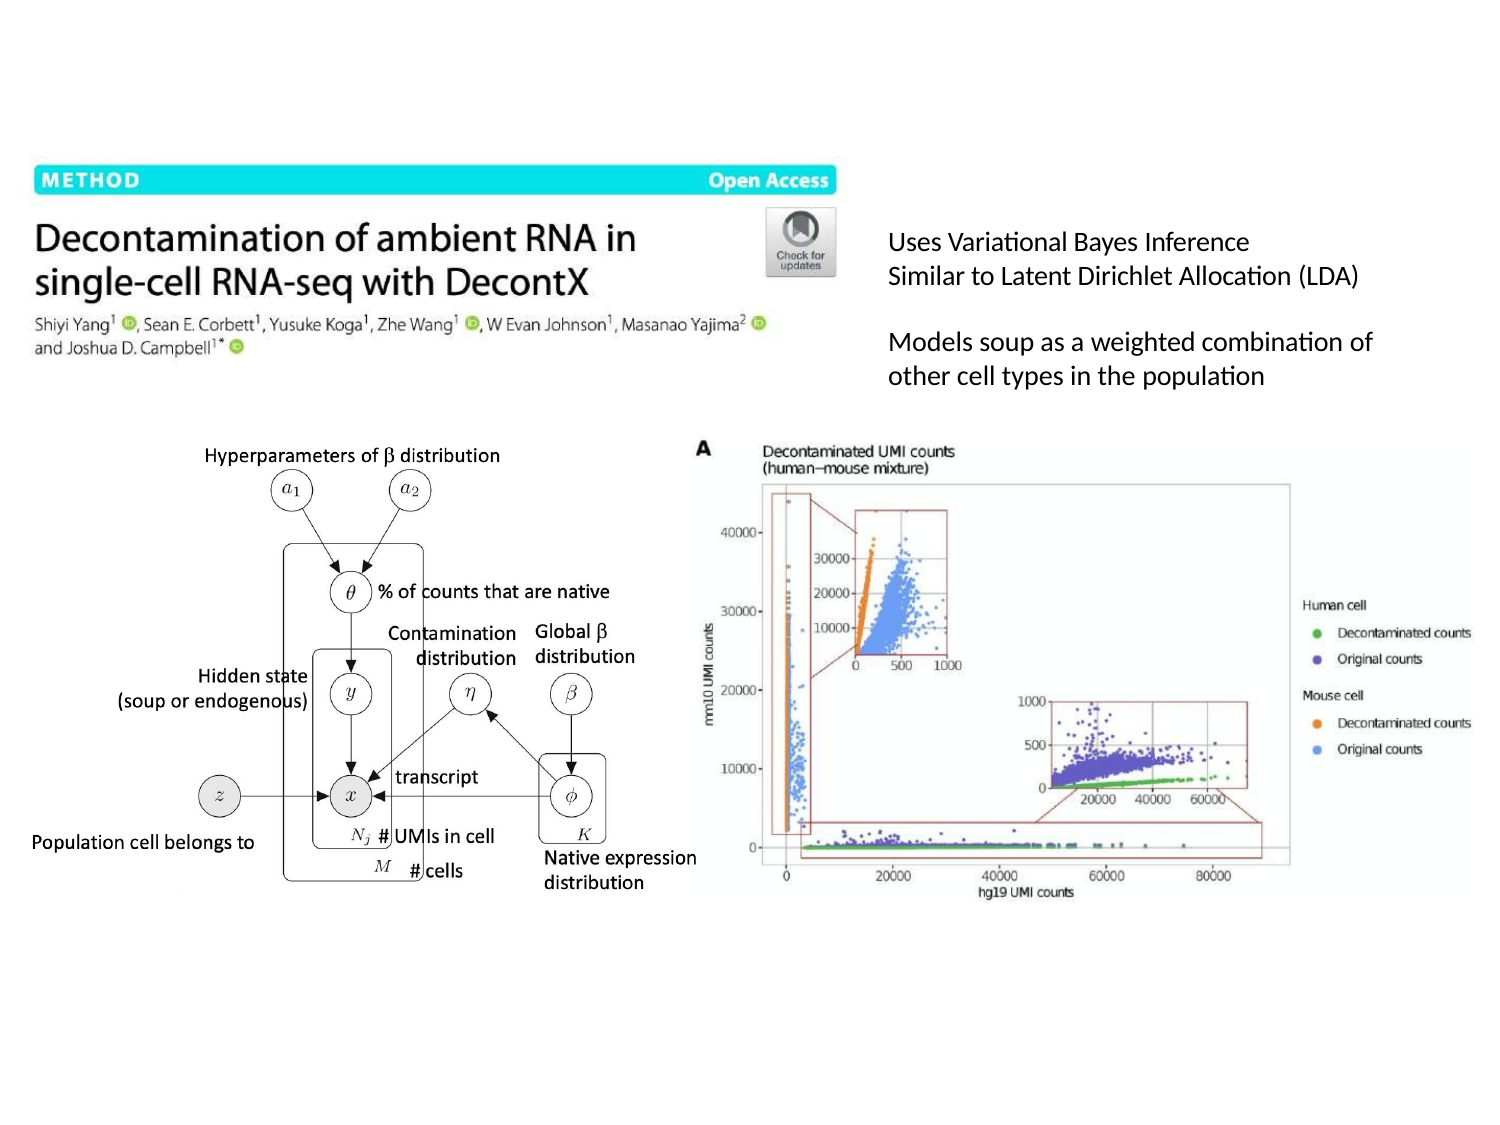

Uses Variational Bayes Inference
Similar to Latent Dirichlet Allocation (LDA)

Models soup as a weighted combination of  other cell types in the population